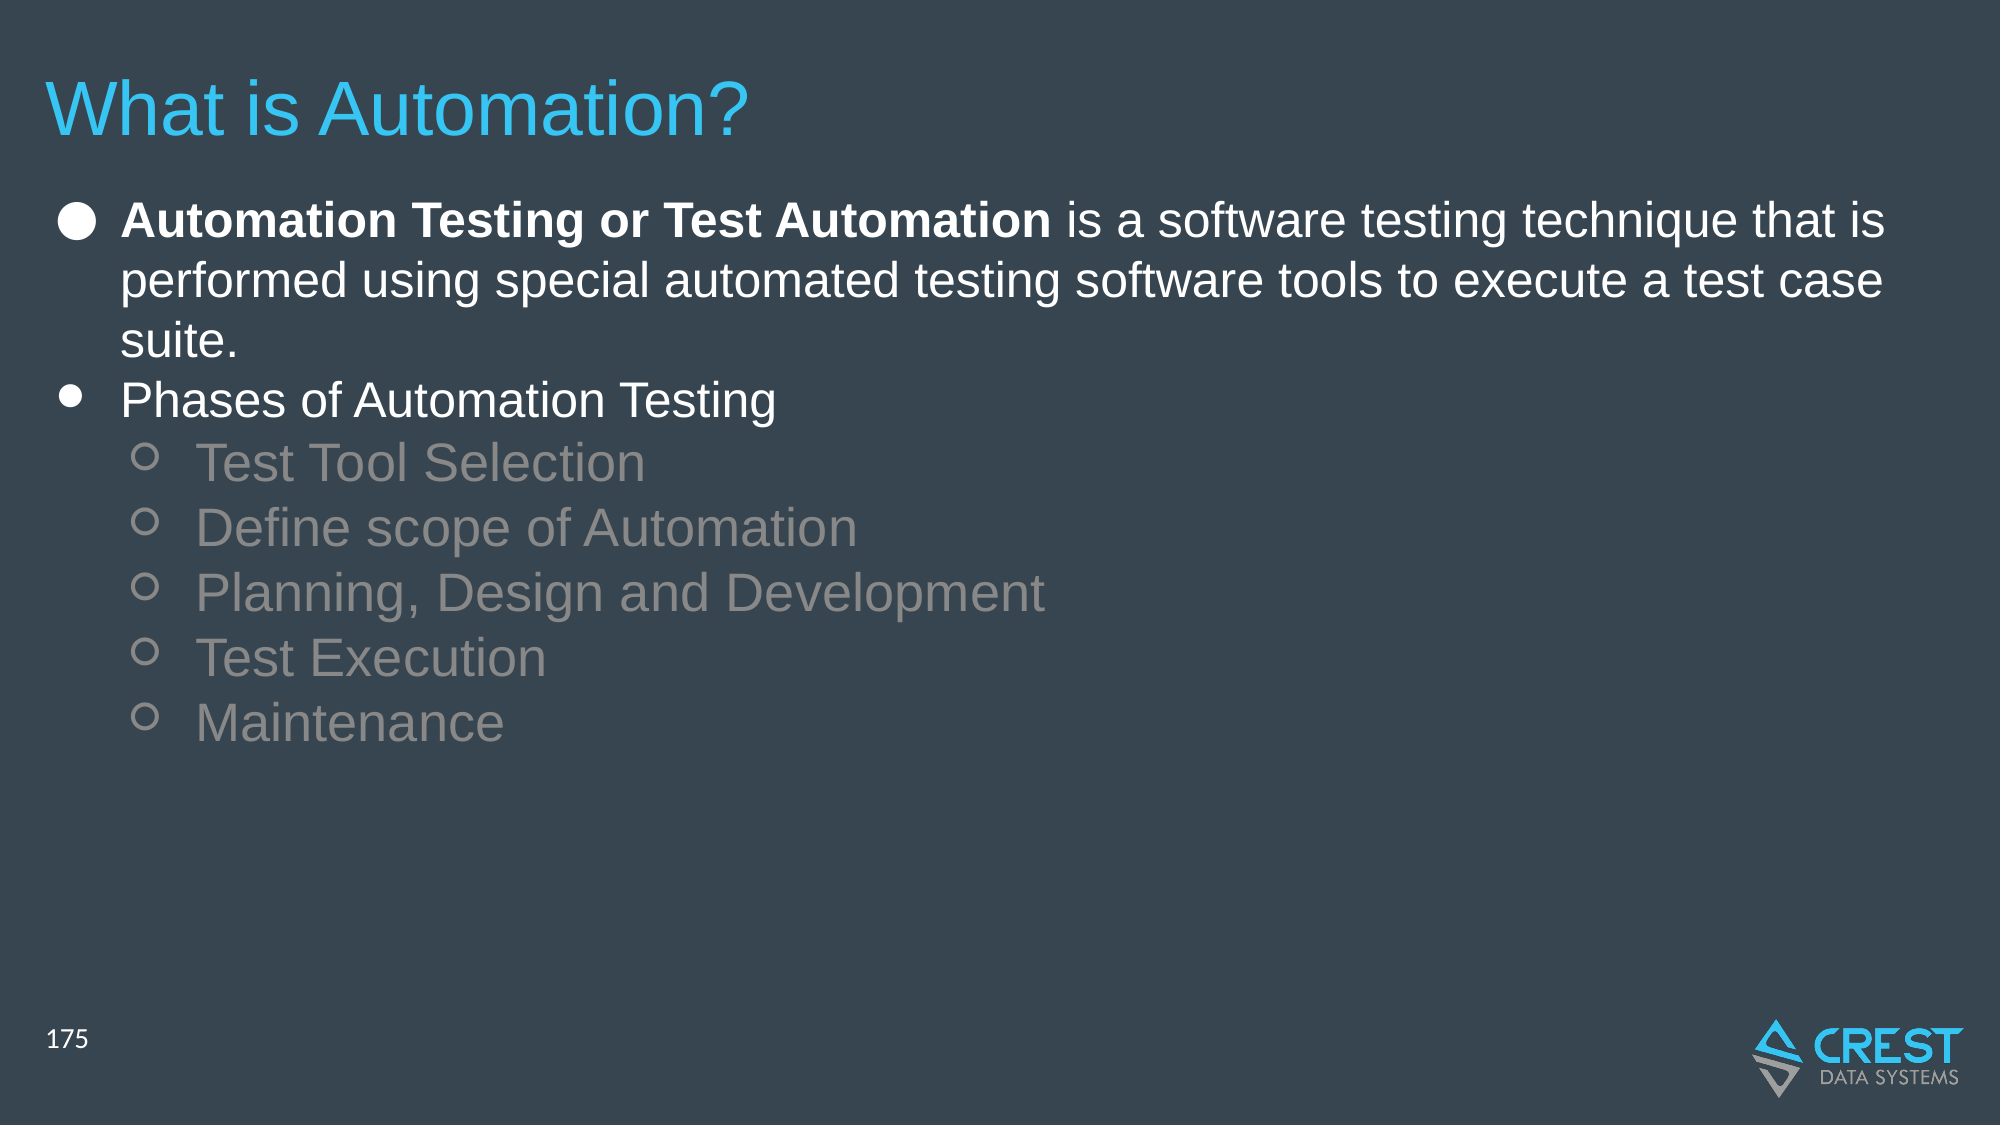

# What is Automation?
Automation Testing or Test Automation is a software testing technique that is performed using special automated testing software tools to execute a test case suite.
Phases of Automation Testing
Test Tool Selection
Define scope of Automation
Planning, Design and Development
Test Execution
Maintenance
175